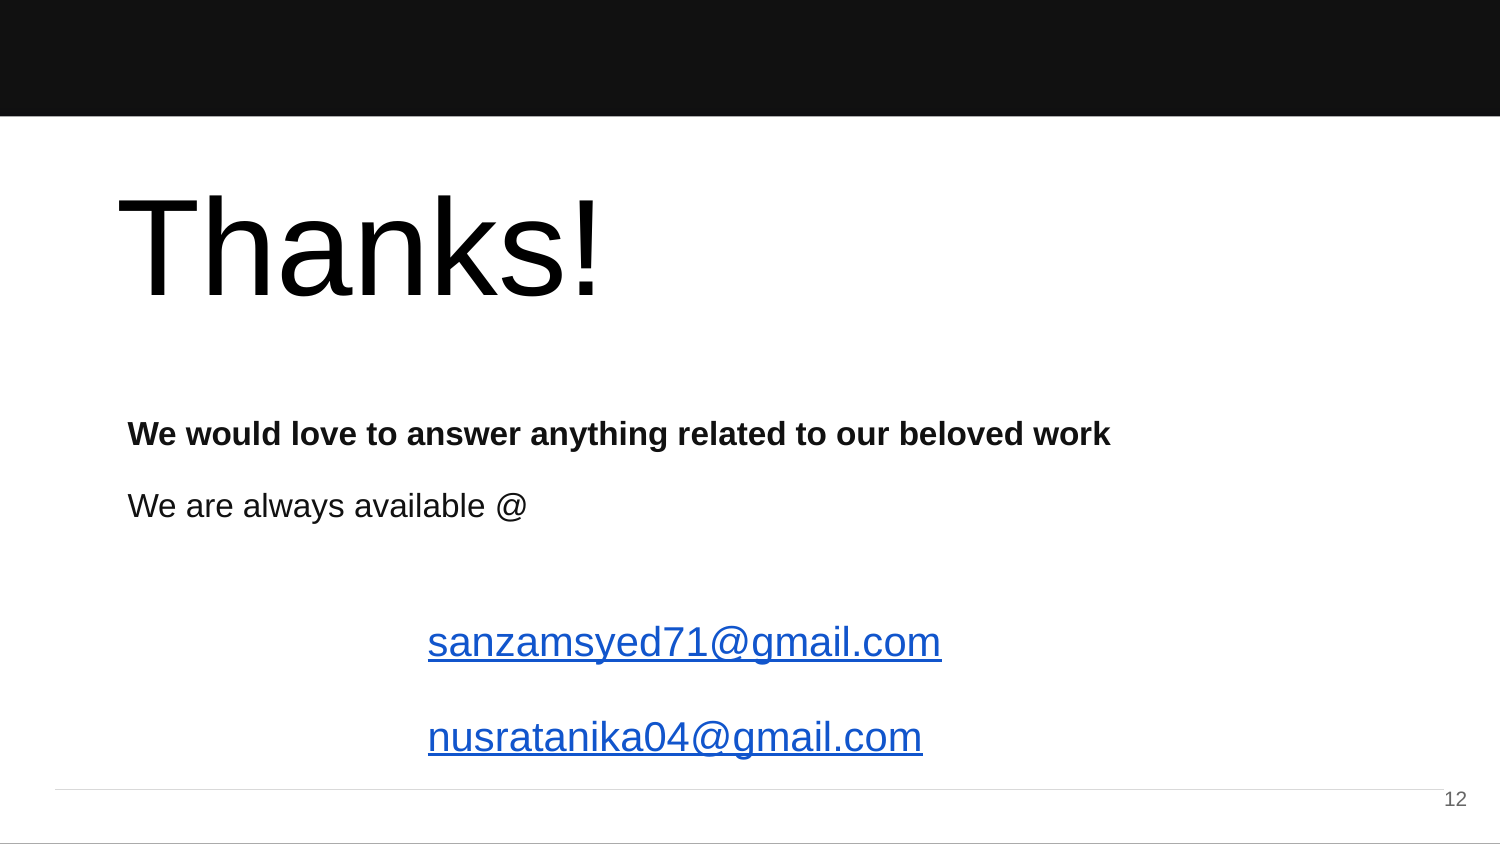

Thanks!
We would love to answer anything related to our beloved work
We are always available @
		sanzamsyed71@gmail.com
		nusratanika04@gmail.com

12